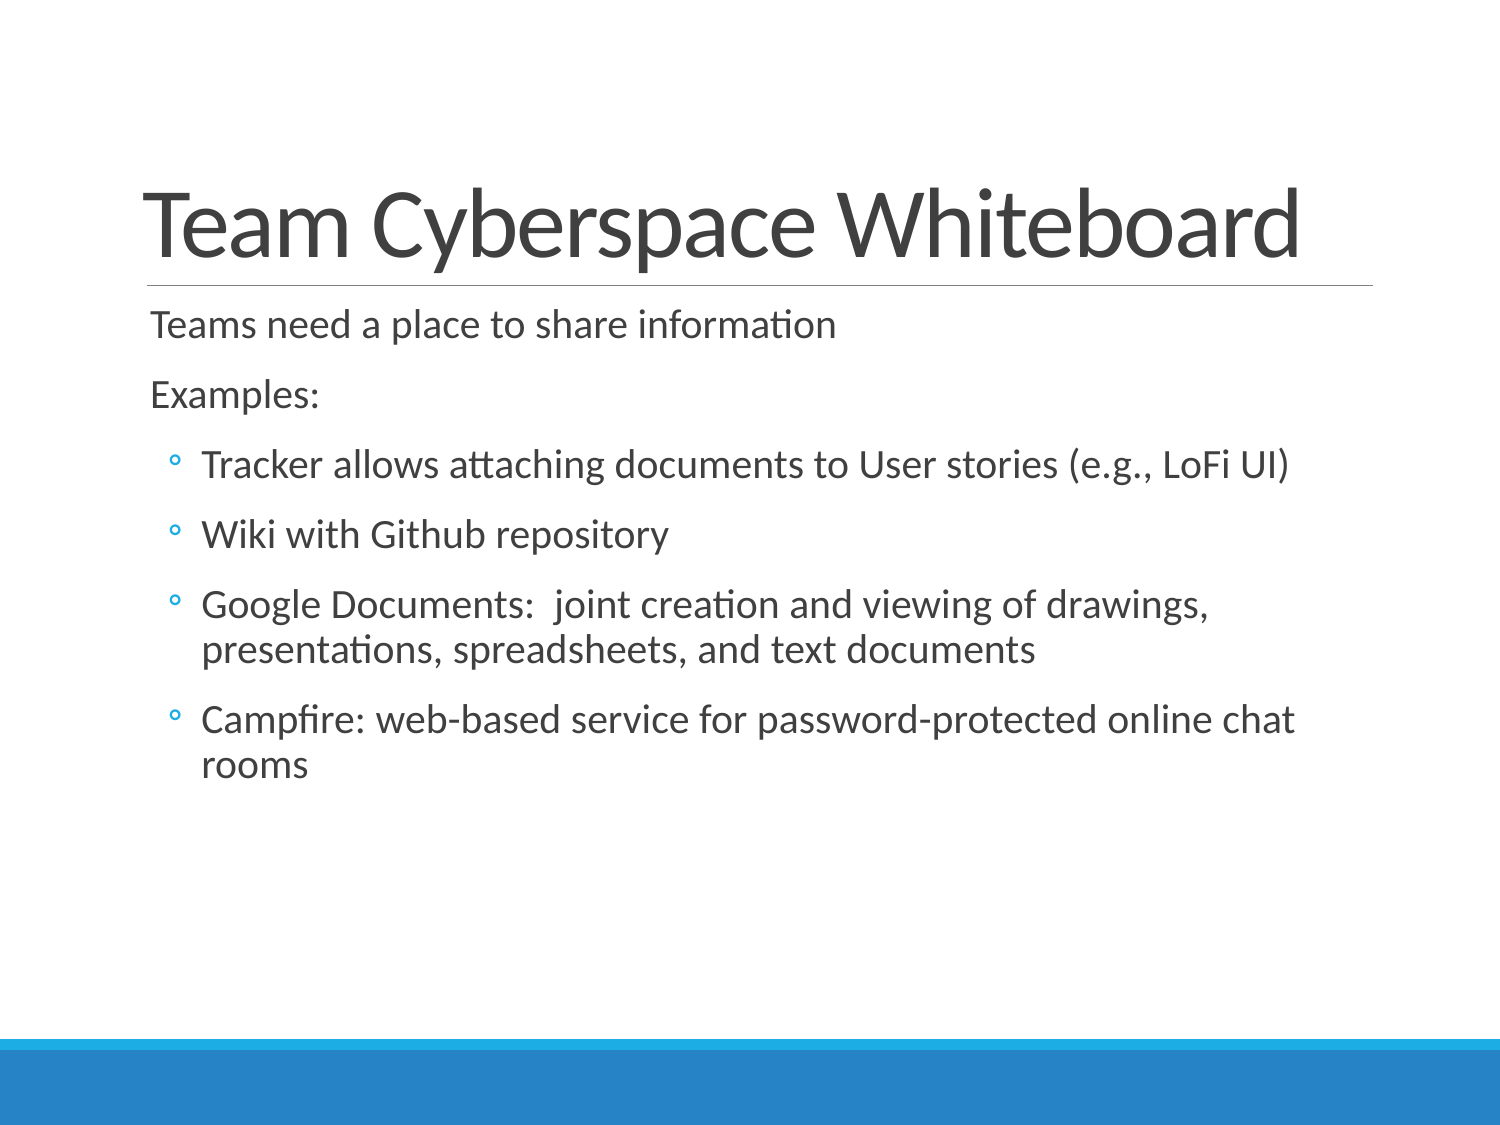

# Team Cyberspace Whiteboard
Teams need a place to share information
Examples:
Tracker allows attaching documents to User stories (e.g., LoFi UI)
Wiki with Github repository
Google Documents:  joint creation and viewing of drawings, presentations, spreadsheets, and text documents
Campfire: web-based service for password-protected online chat rooms